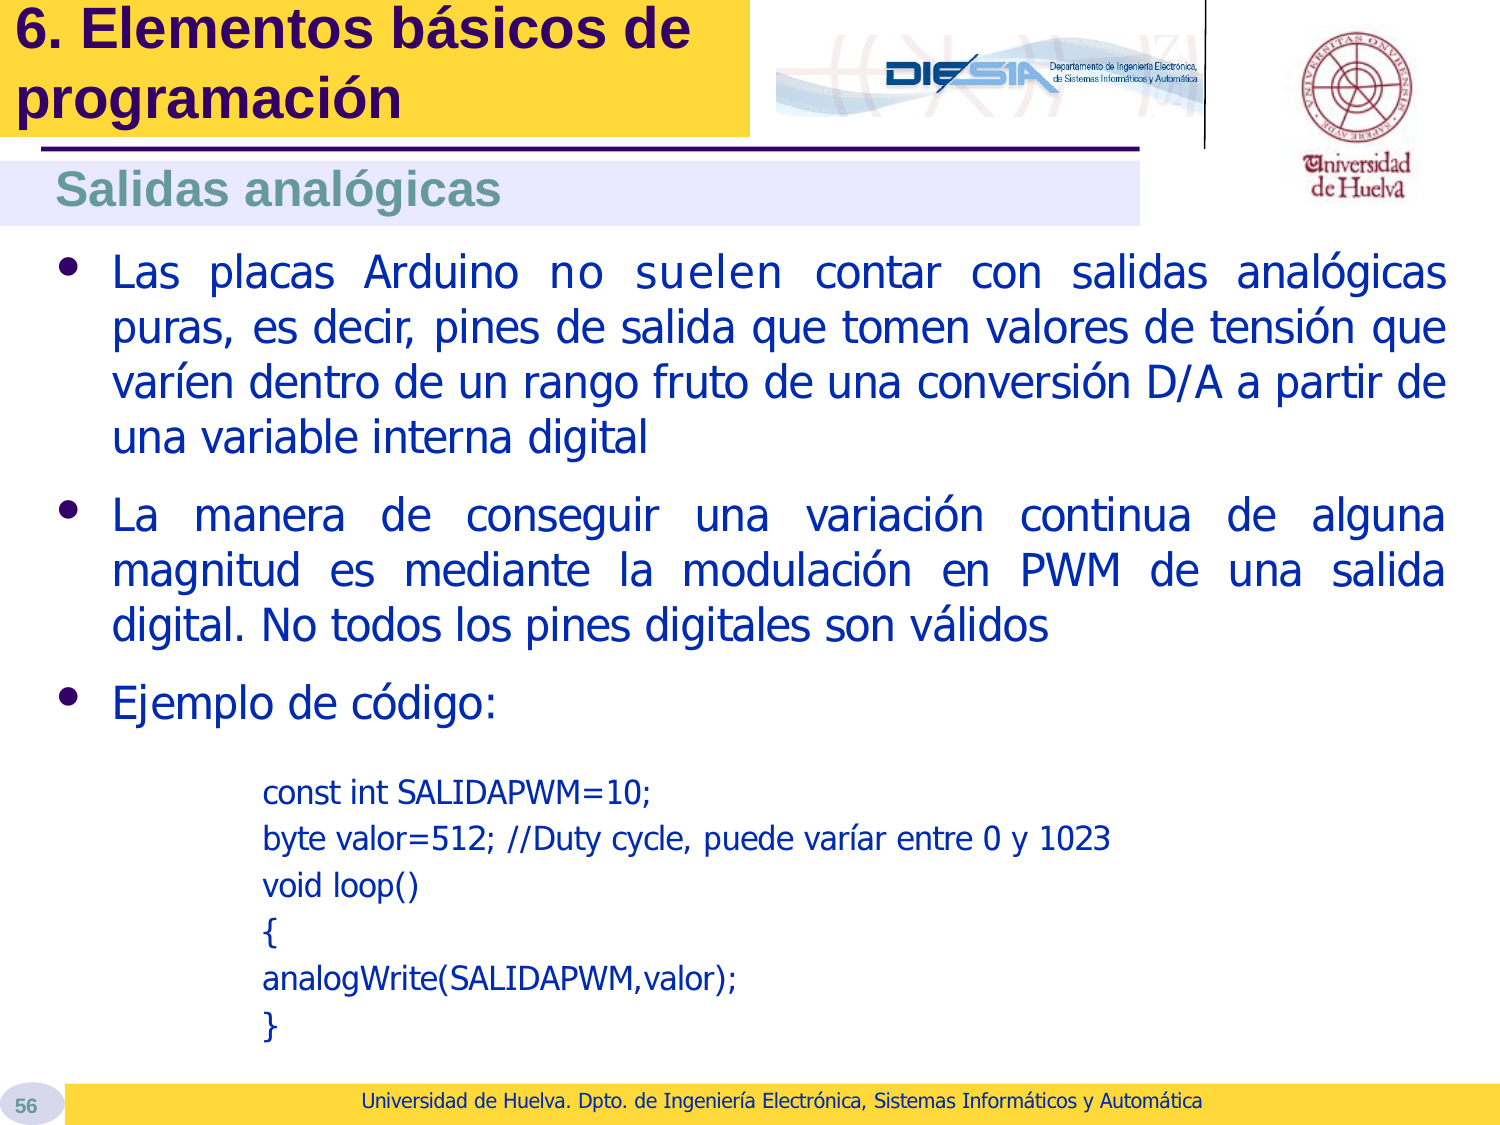

# 6. Elementos básicos de programación
Salidas analógicas
Las placas Arduino no suelen contar con salidas analógicas puras, es decir, pines de salida que tomen valores de tensión que varíen dentro de un rango fruto de una conversión D/A a partir de una variable interna digital
La manera de conseguir una variación continua de alguna magnitud es mediante la modulación en PWM de una salida digital. No todos los pines digitales son válidos
Ejemplo de código:

	const int SALIDAPWM=10;
	byte valor=512; //Duty cycle, puede varíar entre 0 y 1023
	void loop()
	{
	analogWrite(SALIDAPWM,valor);
	}